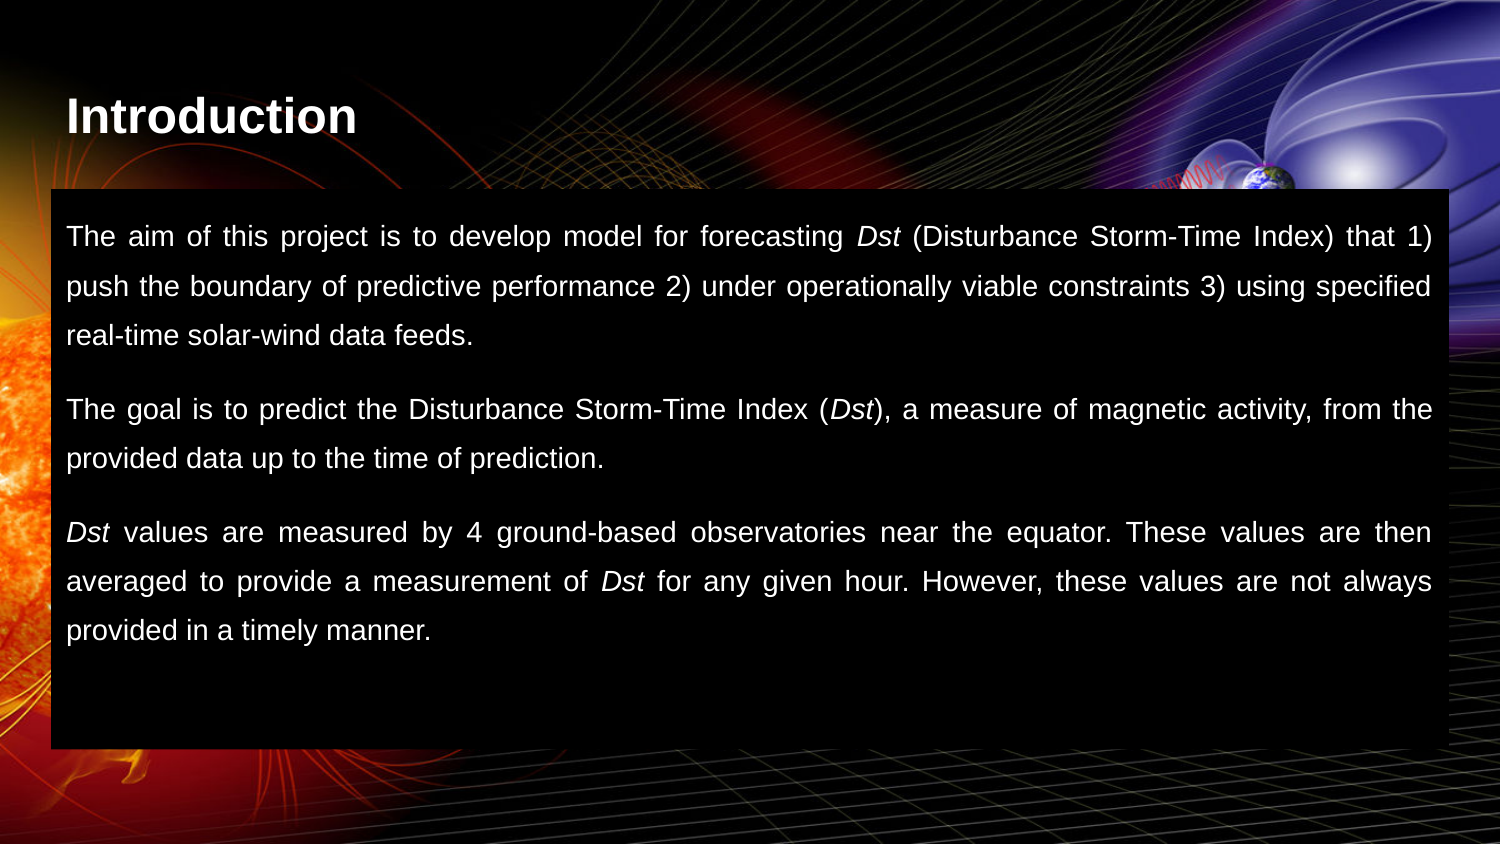

# Introduction
The aim of this project is to develop model for forecasting Dst (Disturbance Storm-Time Index) that 1) push the boundary of predictive performance 2) under operationally viable constraints 3) using specified real-time solar-wind data feeds.
The goal is to predict the Disturbance Storm-Time Index (Dst), a measure of magnetic activity, from the provided data up to the time of prediction.
Dst values are measured by 4 ground-based observatories near the equator. These values are then averaged to provide a measurement of Dst for any given hour. However, these values are not always provided in a timely manner.